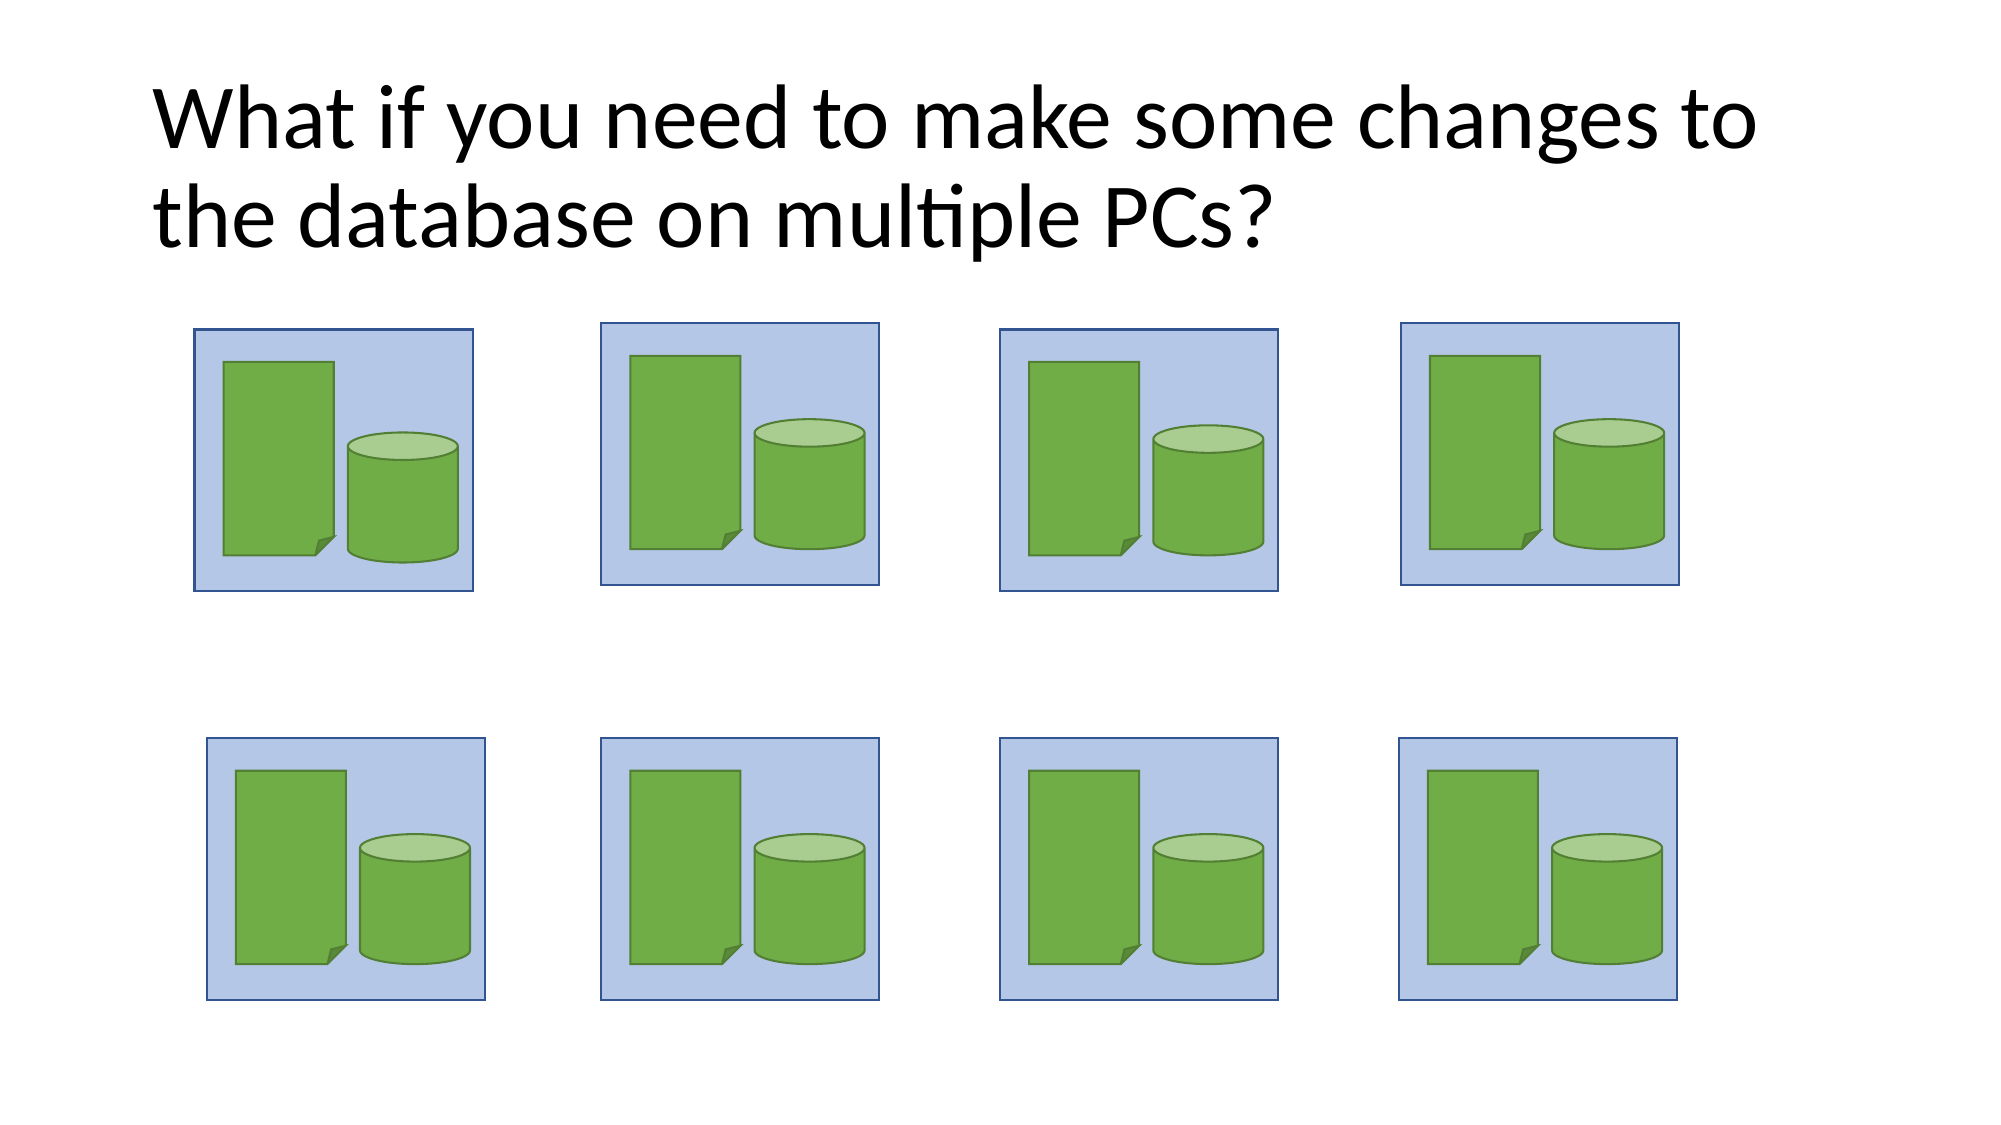

# What if you need to make some changes to the database on multiple PCs?